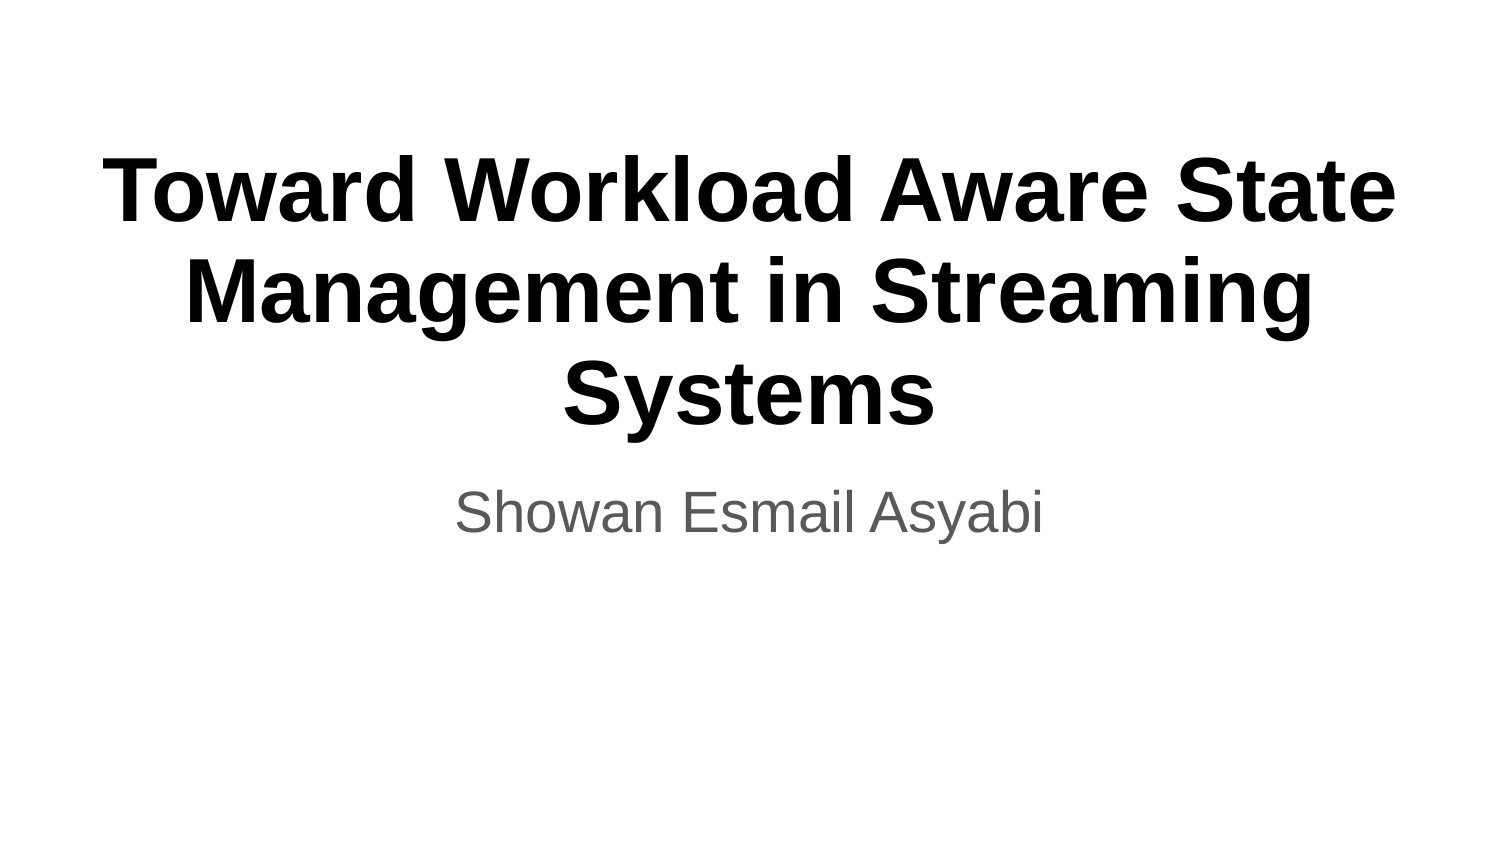

# Toward Workload Aware State Management in Streaming Systems
Showan Esmail Asyabi